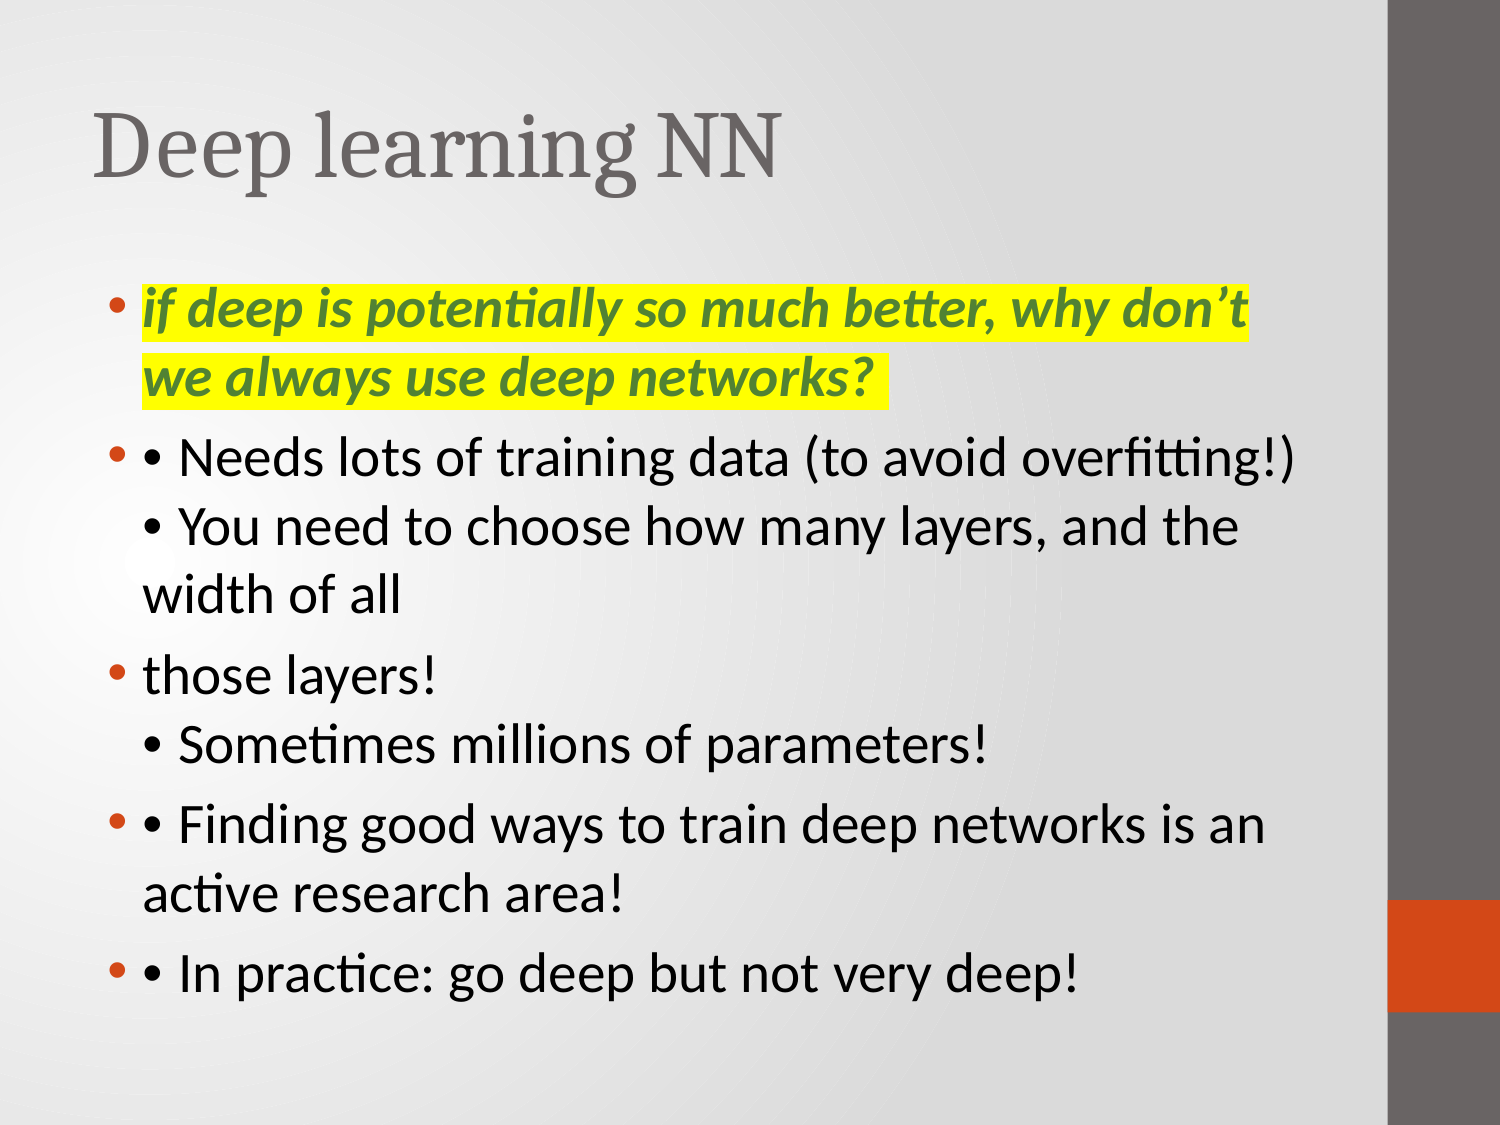

# Deep learning NN
if deep is potentially so much better, why don’t we always use deep networks?
• Needs lots of training data (to avoid overfitting!)
• You need to choose how many layers, and the width of all
those layers!
• Sometimes millions of parameters!
• Finding good ways to train deep networks is an active research area!
• In practice: go deep but not very deep!